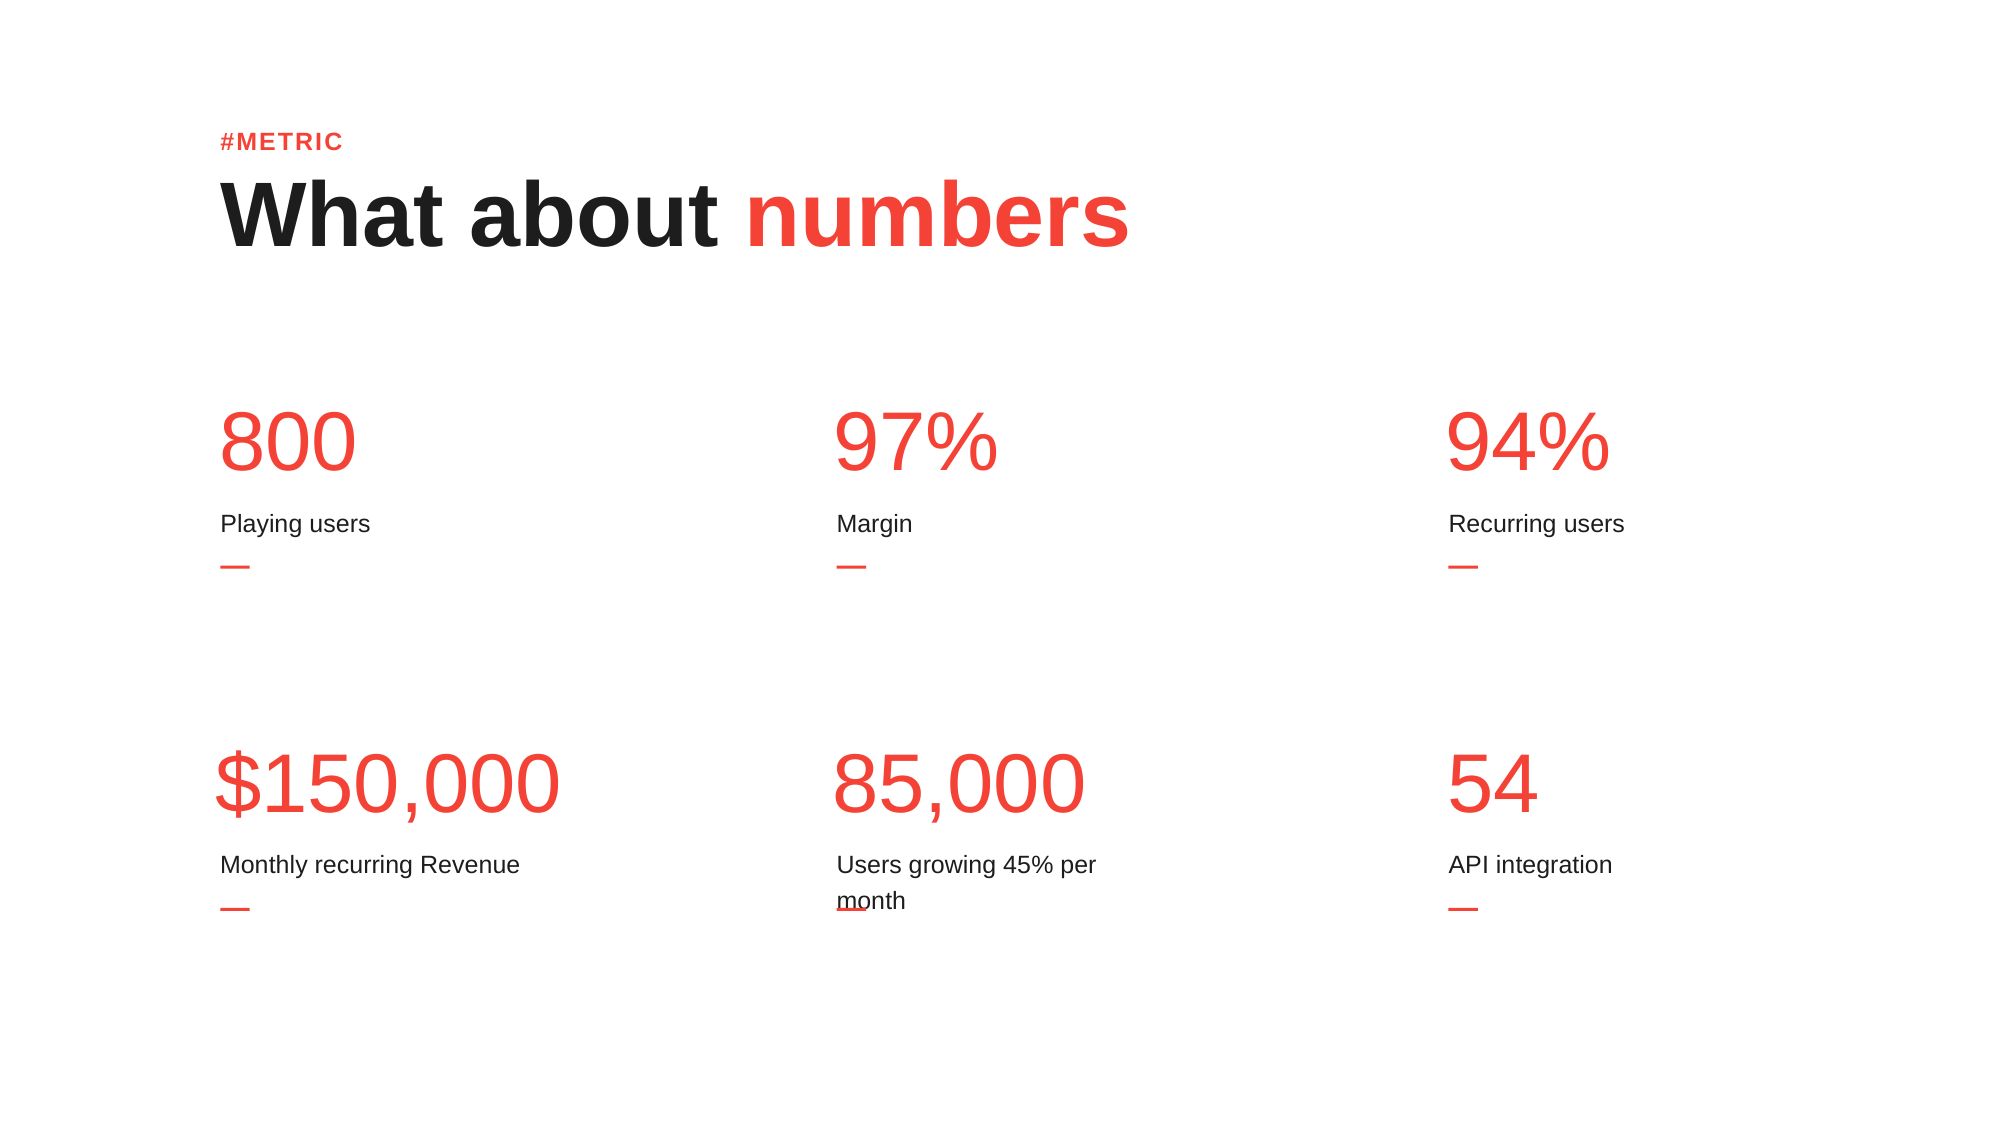

#METRIC
What about numbers
800
97%
94%
Playing users
Margin
Recurring users

$150,000
85,000
54
Monthly recurring Revenue
Users growing 45% per month
API integration